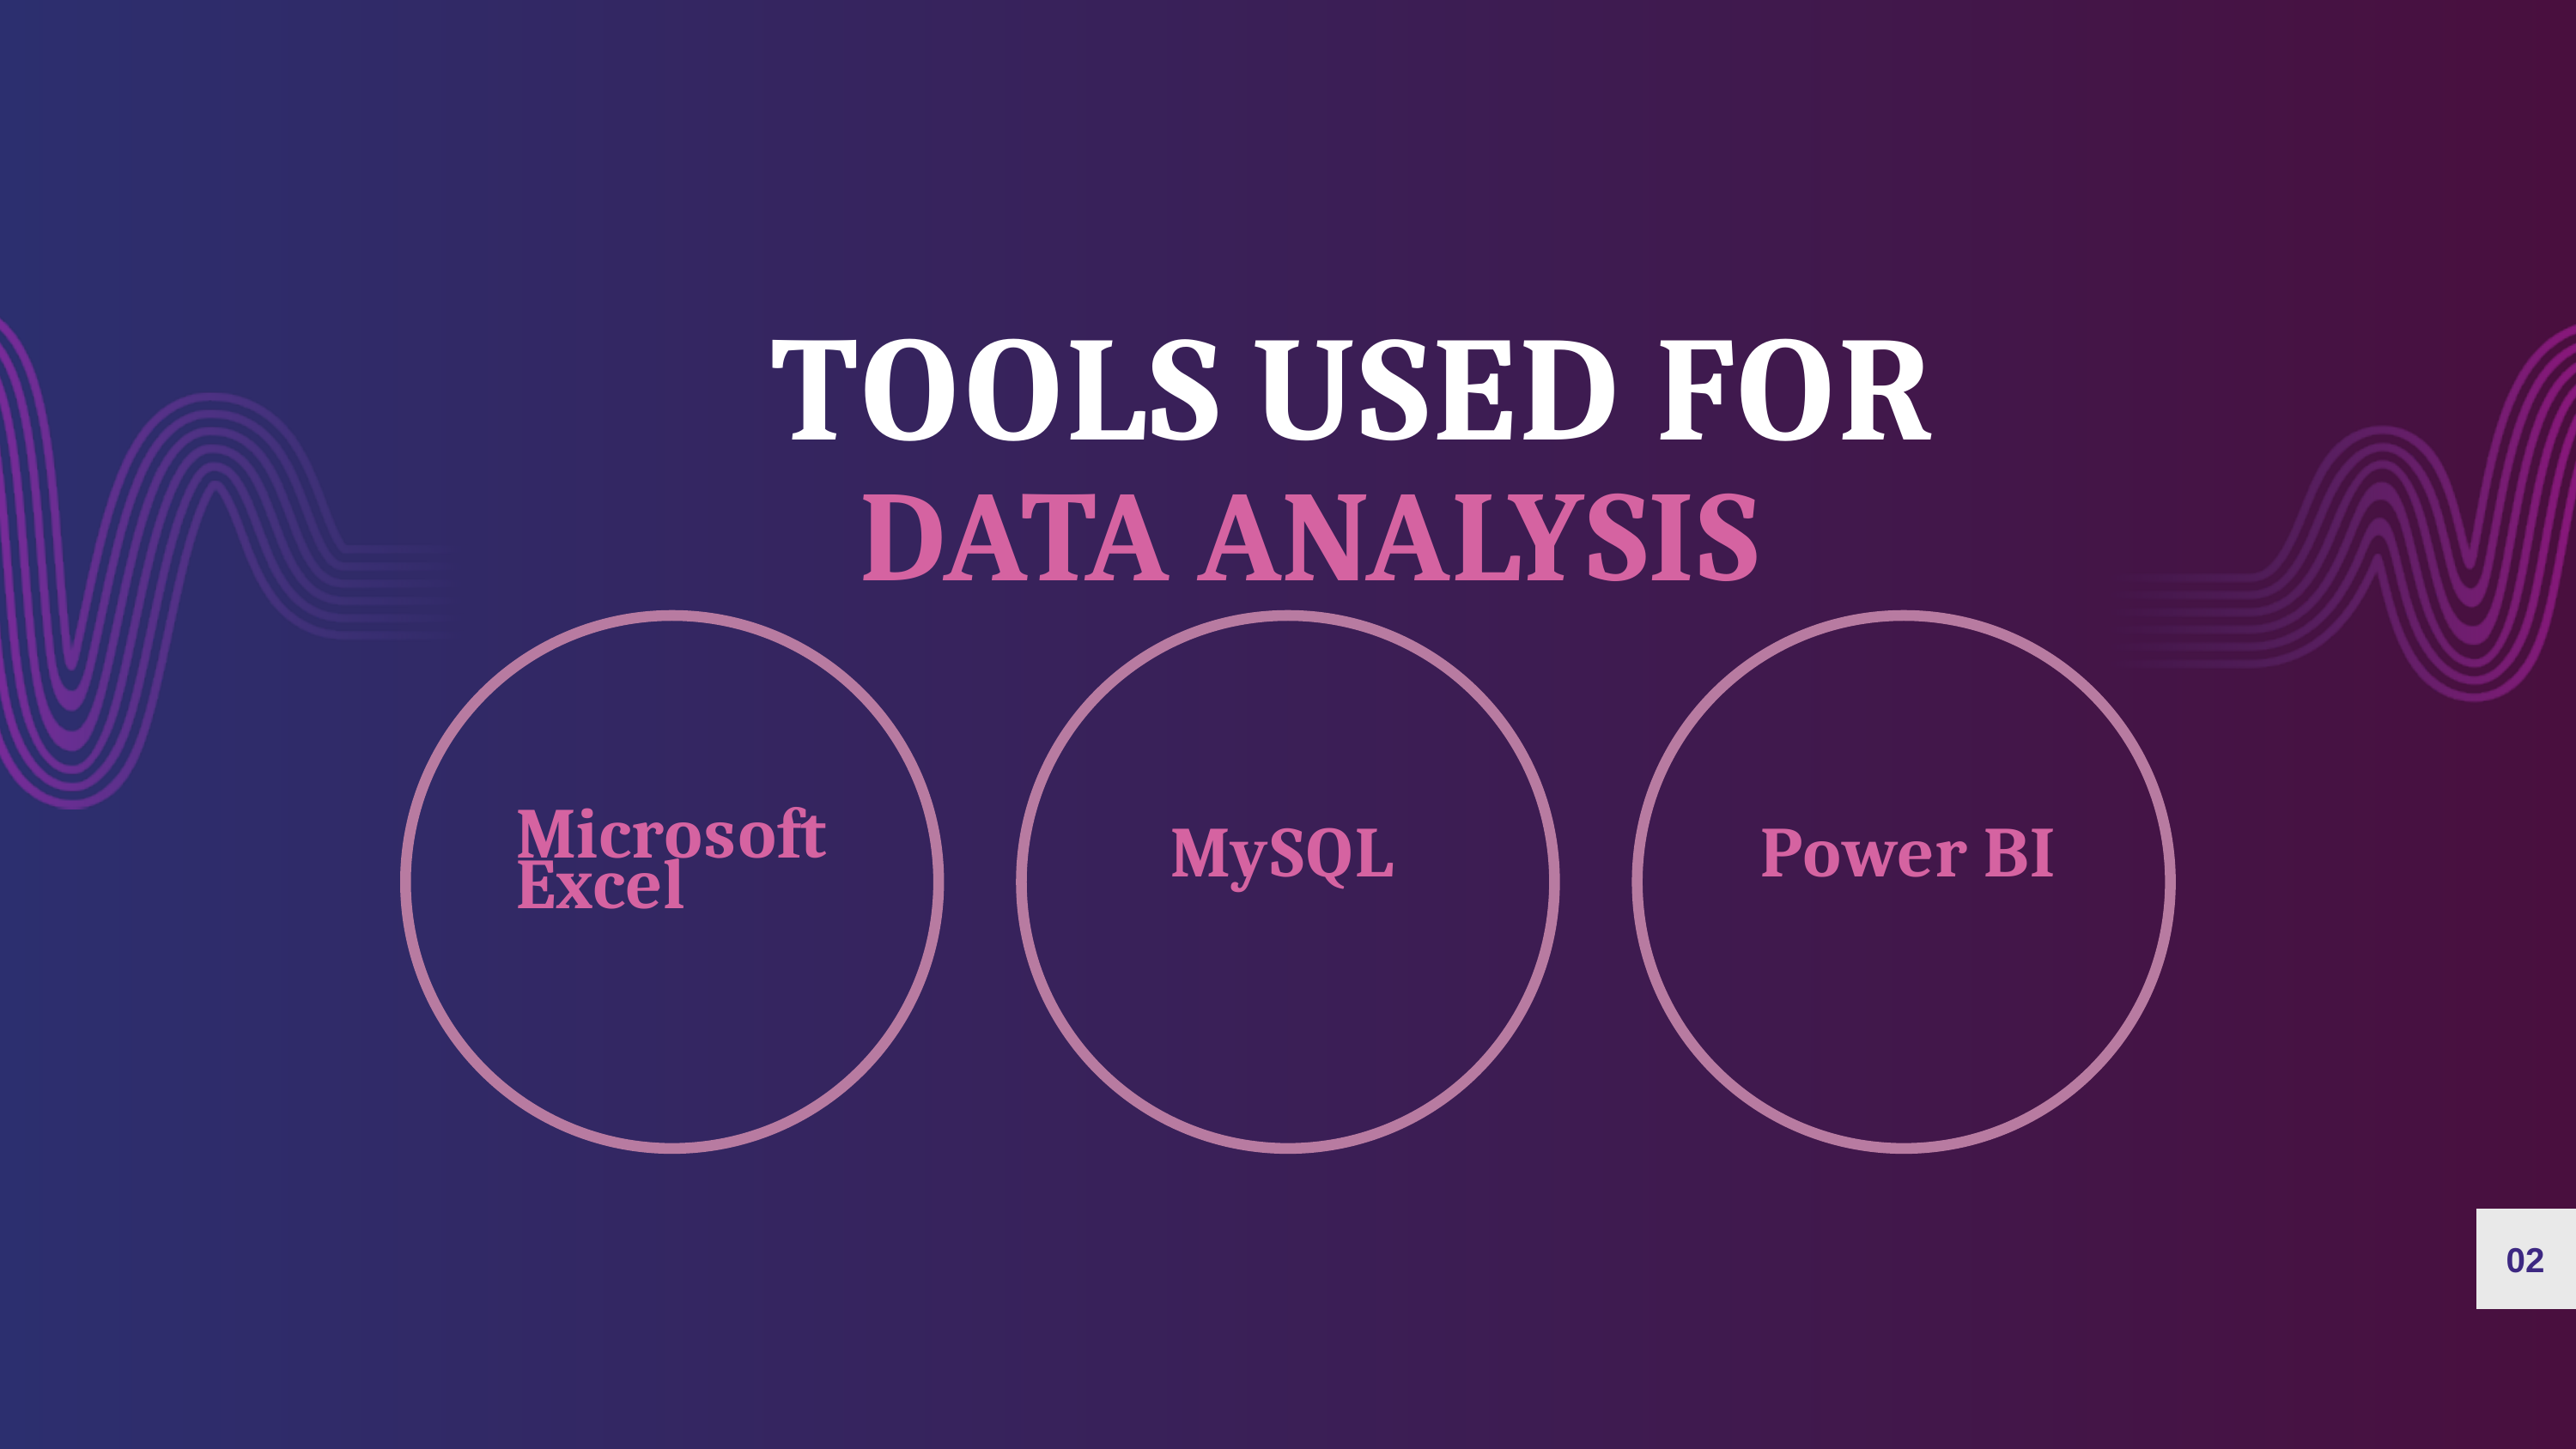

TOOLS USED FOR
DATA ANALYSIS

Microsoft Excel
MySQL
Power BI

02